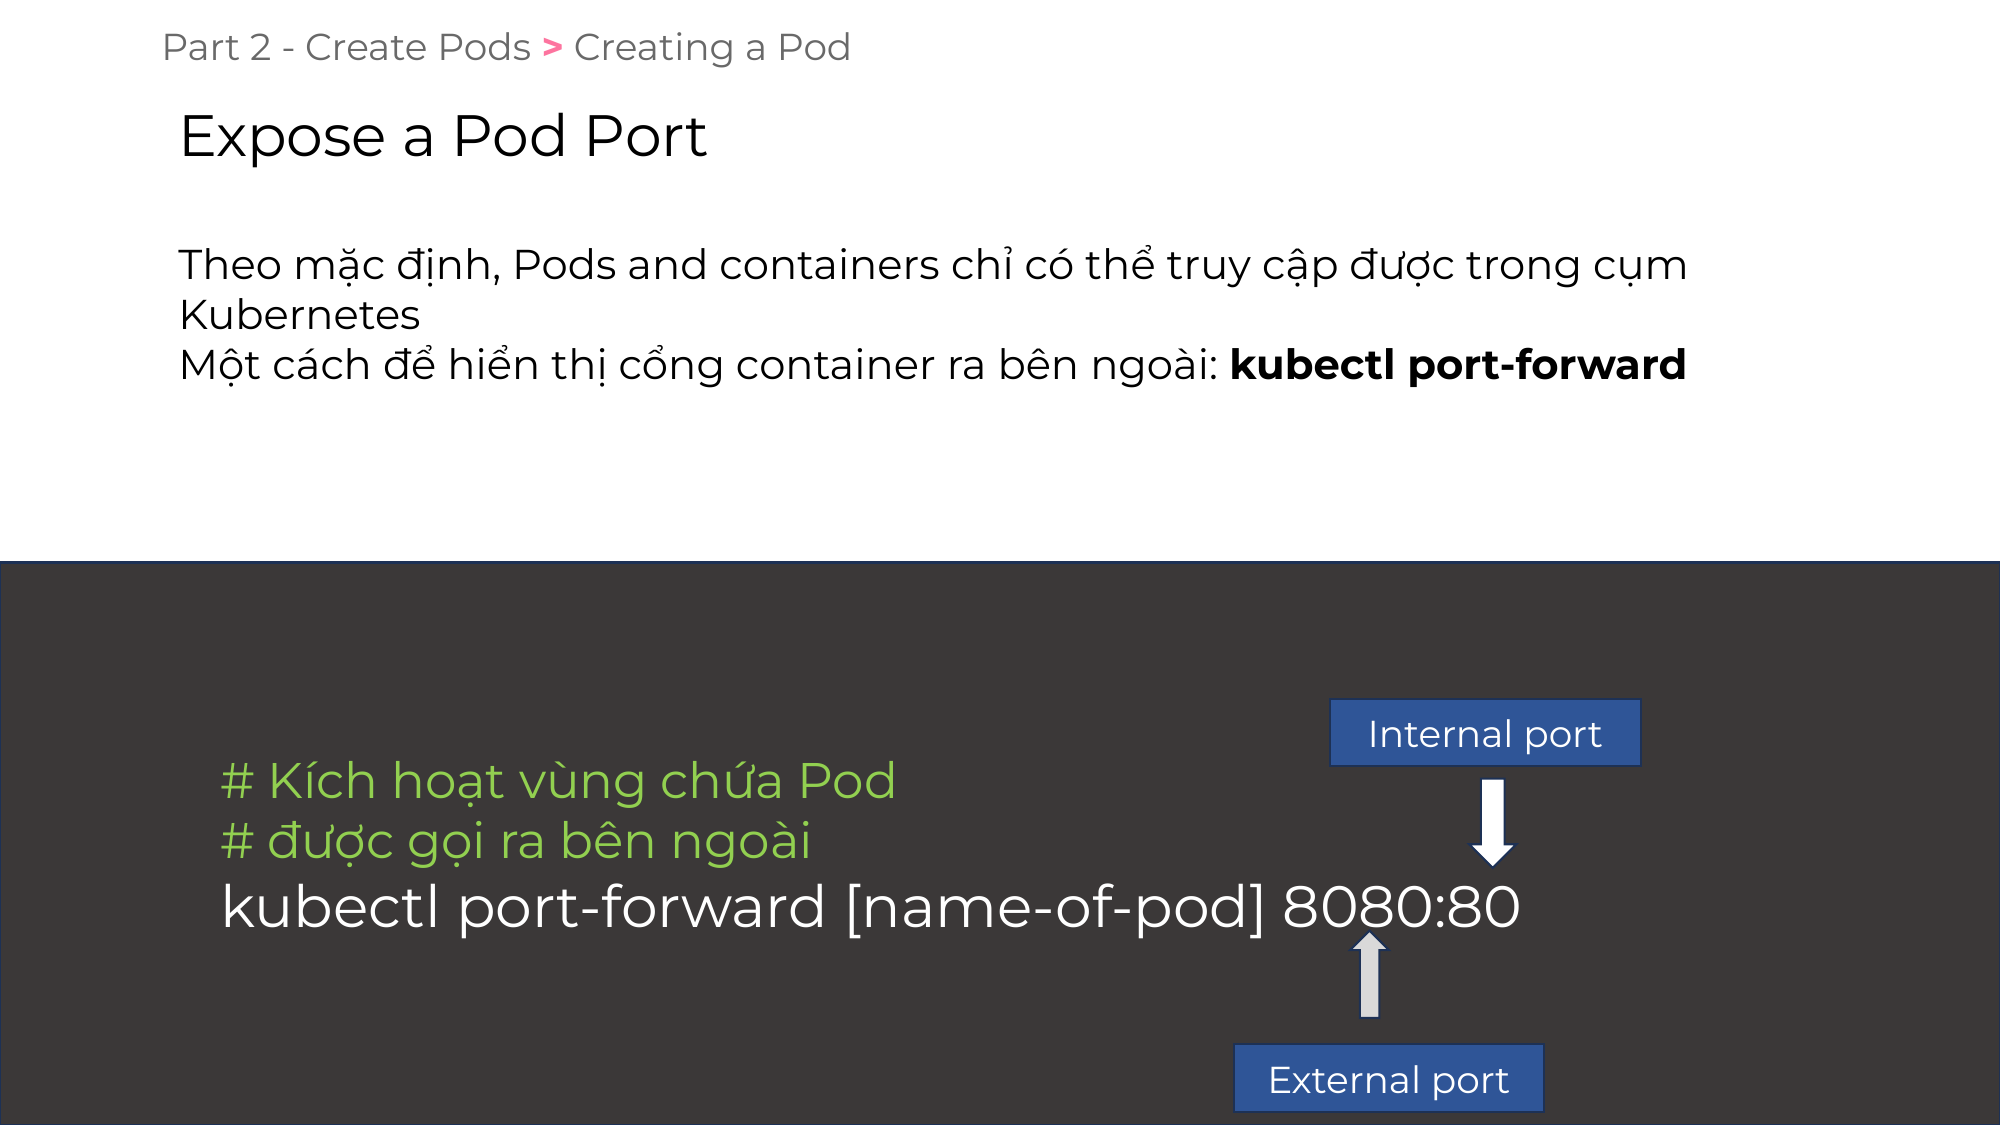

Part 2 - Create Pods > Creating a Pod
Expose a Pod Port

Theo mặc định, Pods and containers chỉ có thể truy cập được trong cụm Kubernetes
Một cách để hiển thị cổng container ra bên ngoài: kubectl port-forward
# Kích hoạt vùng chứa Pod
# được gọi ra bên ngoài
kubectl port-forward [name-of-pod] 8080:80
Internal port

External port